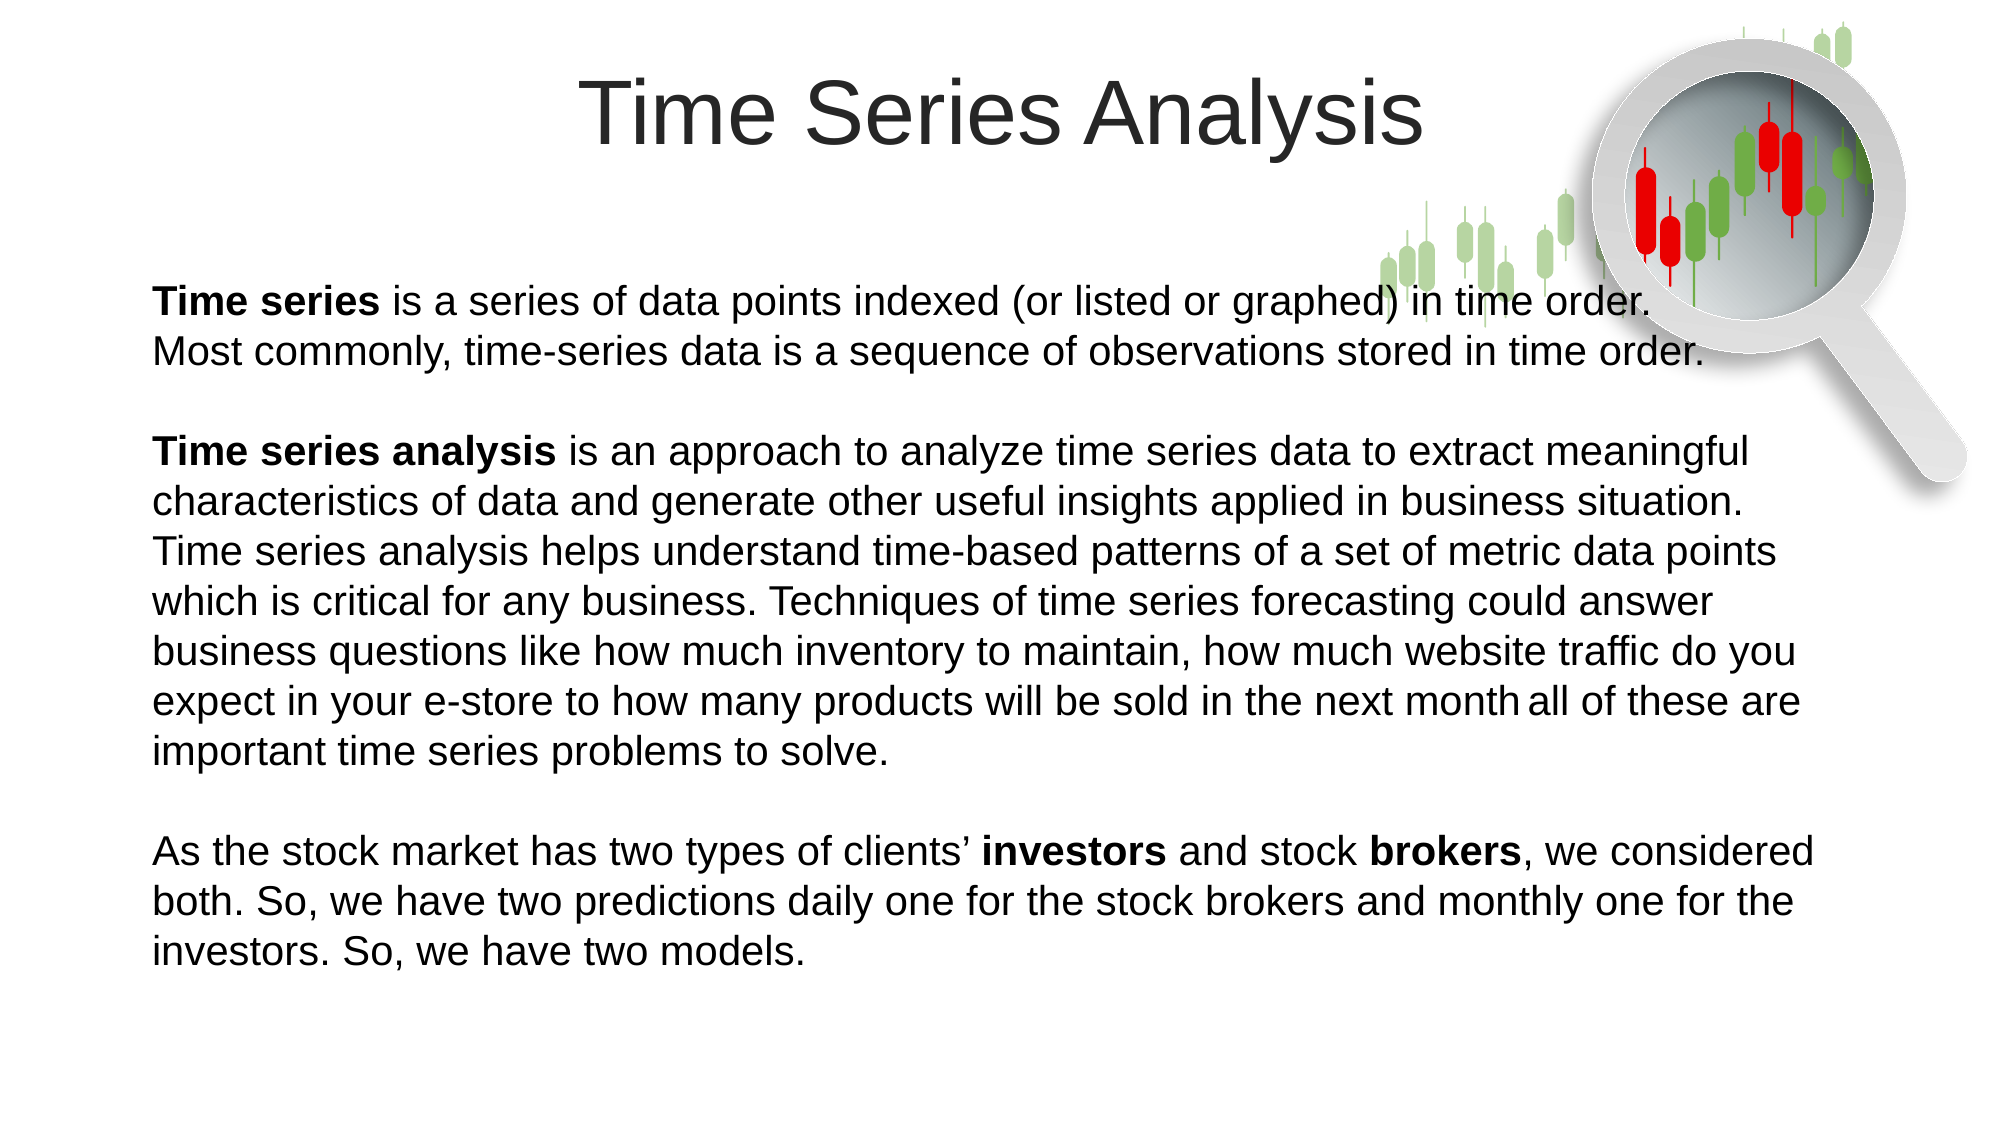

Time Series Analysis
Time series is a series of data points indexed (or listed or graphed) in time order.
Most commonly, time-series data is a sequence of observations stored in time order.

Time series analysis is an approach to analyze time series data to extract meaningful characteristics of data and generate other useful insights applied in business situation.
Time series analysis helps understand time-based patterns of a set of metric data points which is critical for any business. Techniques of time series forecasting could answer business questions like how much inventory to maintain, how much website traffic do you expect in your e-store to how many products will be sold in the next month  all of these are important time series problems to solve.

As the stock market has two types of clients’ investors and stock brokers, we considered both. So, we have two predictions daily one for the stock brokers and monthly one for the investors. So, we have two models.